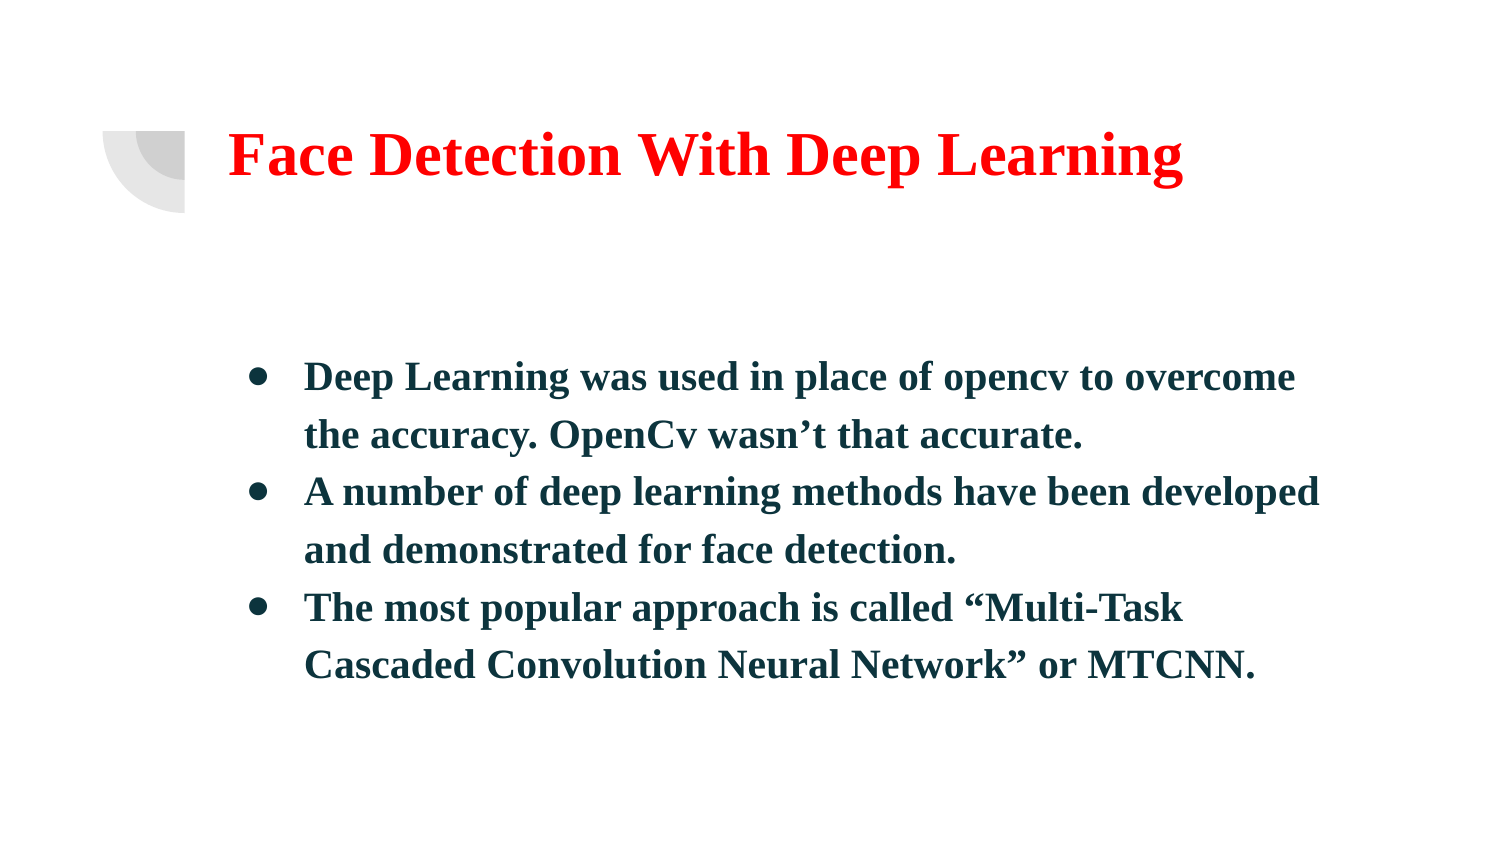

# Face Detection With Deep Learning
Deep Learning was used in place of opencv to overcome the accuracy. OpenCv wasn’t that accurate.
A number of deep learning methods have been developed and demonstrated for face detection.
The most popular approach is called “Multi-Task Cascaded Convolution Neural Network” or MTCNN.